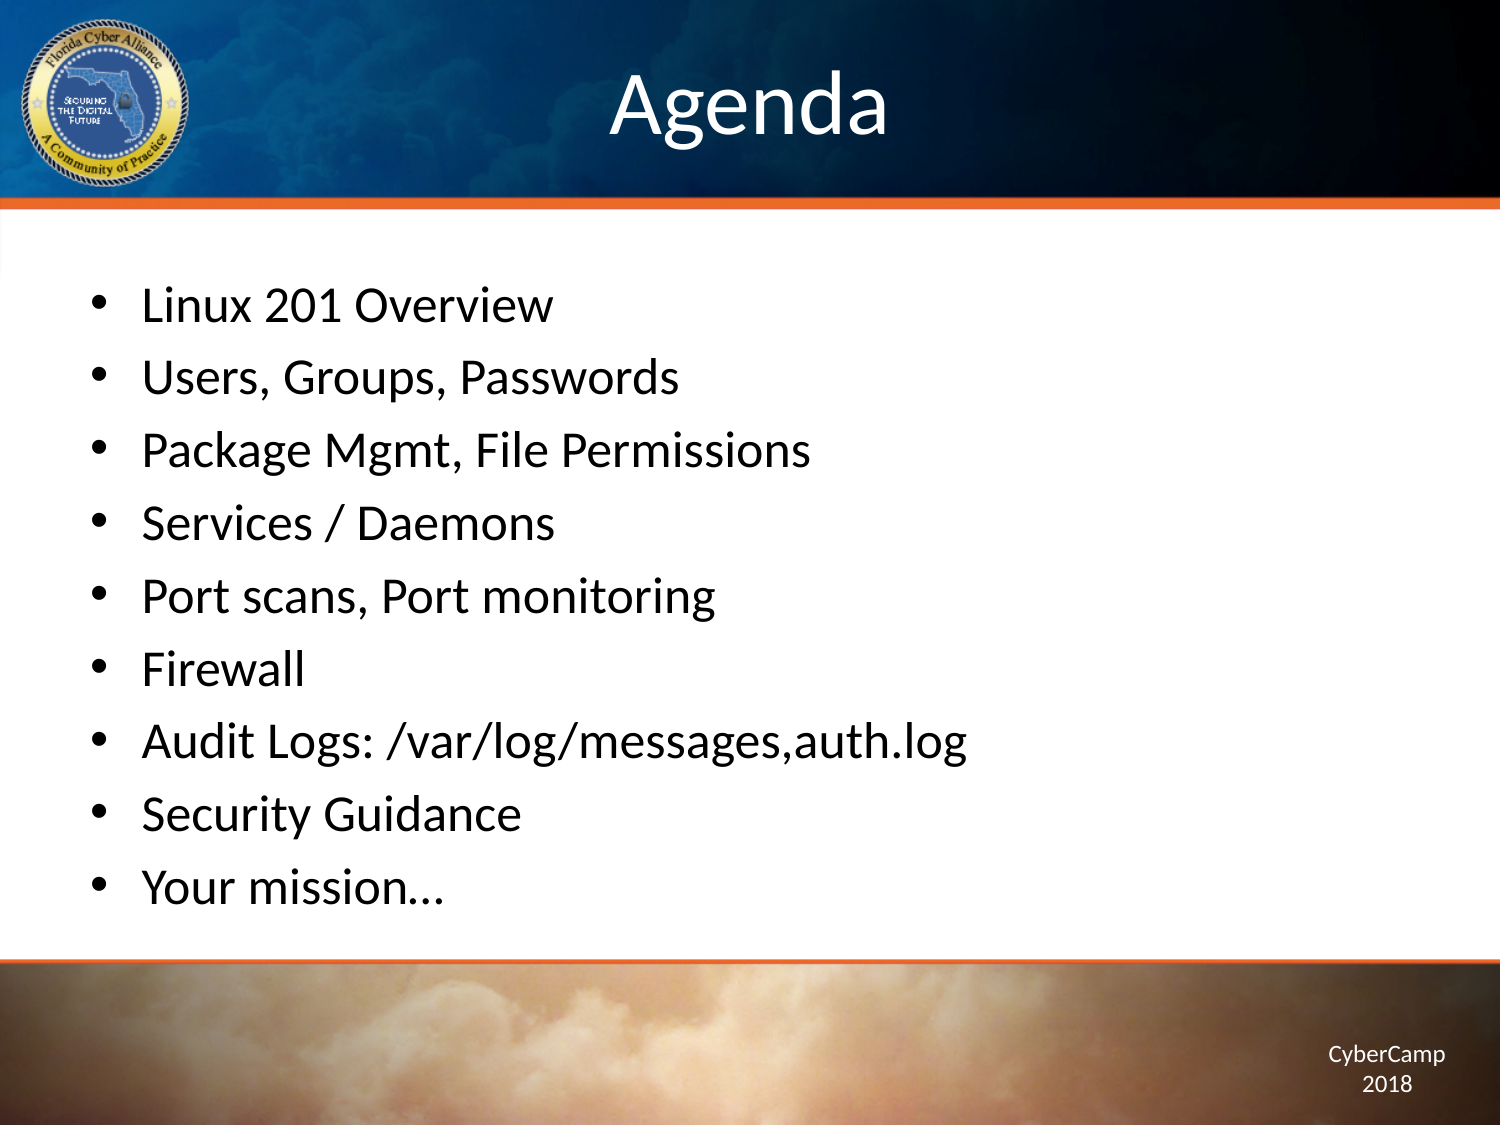

# Agenda
Linux 201 Overview
Users, Groups, Passwords
Package Mgmt, File Permissions
Services / Daemons
Port scans, Port monitoring
Firewall
Audit Logs: /var/log/messages,auth.log
Security Guidance
Your mission…